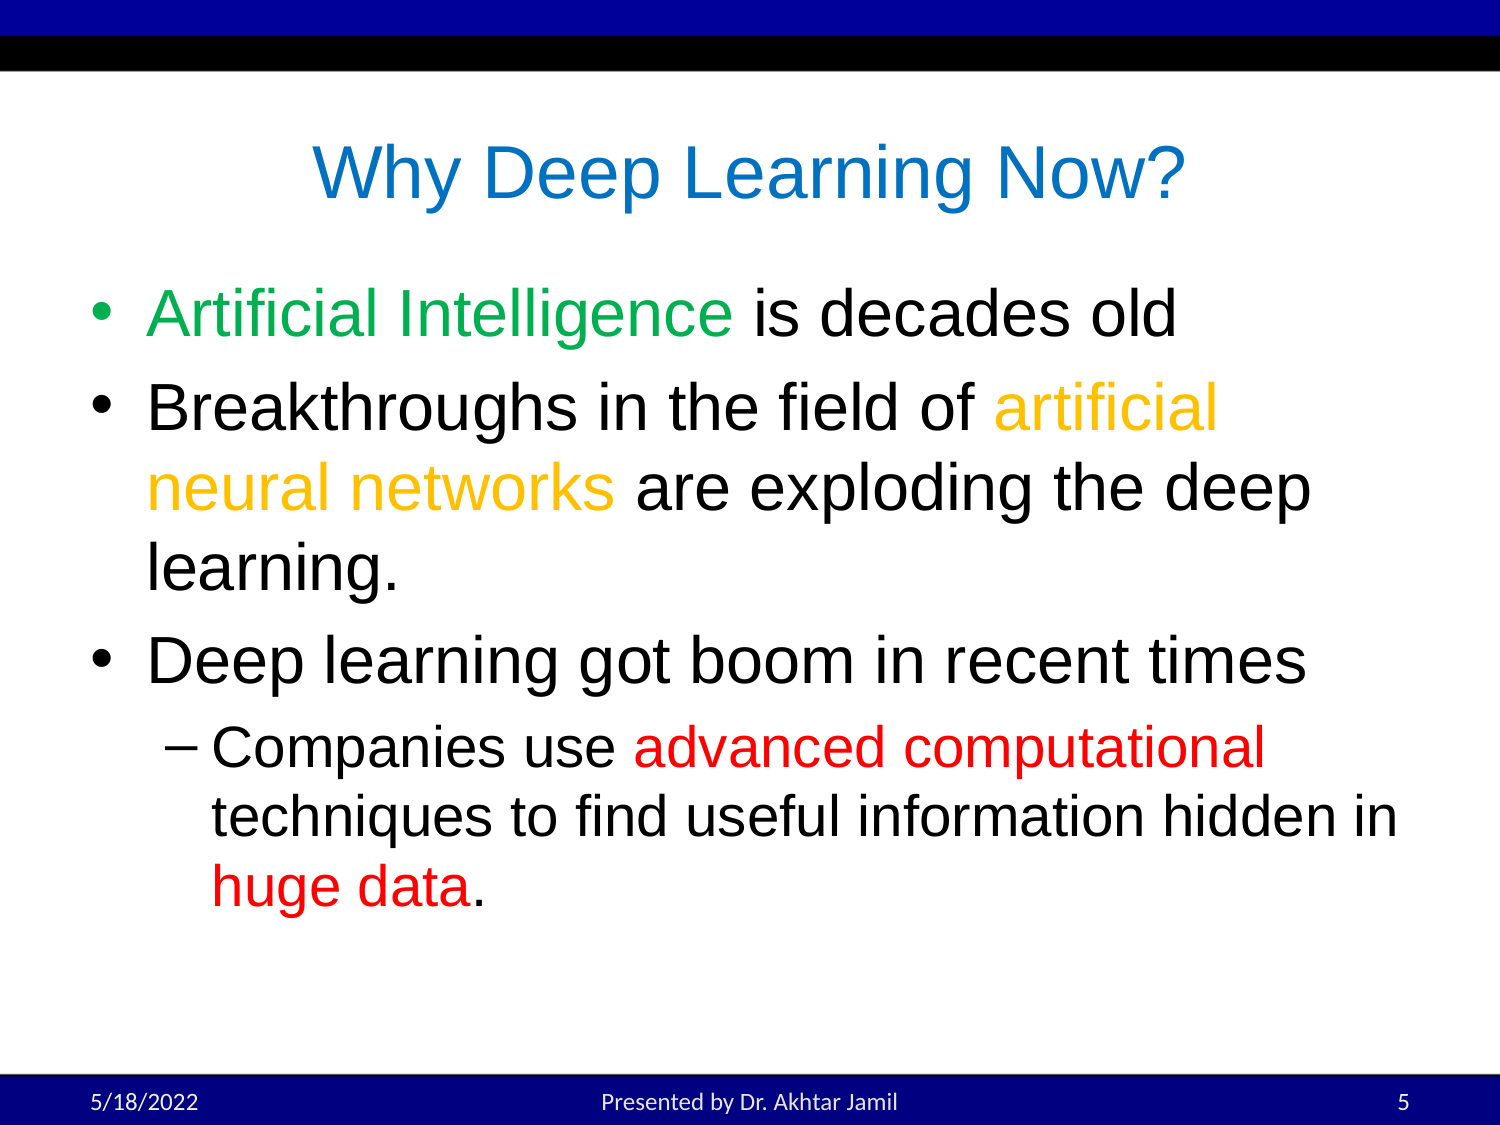

# Why Deep Learning Now?
Artificial Intelligence is decades old
Breakthroughs in the field of artificial neural networks are exploding the deep learning.
Deep learning got boom in recent times
Companies use advanced computational techniques to find useful information hidden in huge data.
5/18/2022
Presented by Dr. Akhtar Jamil
5